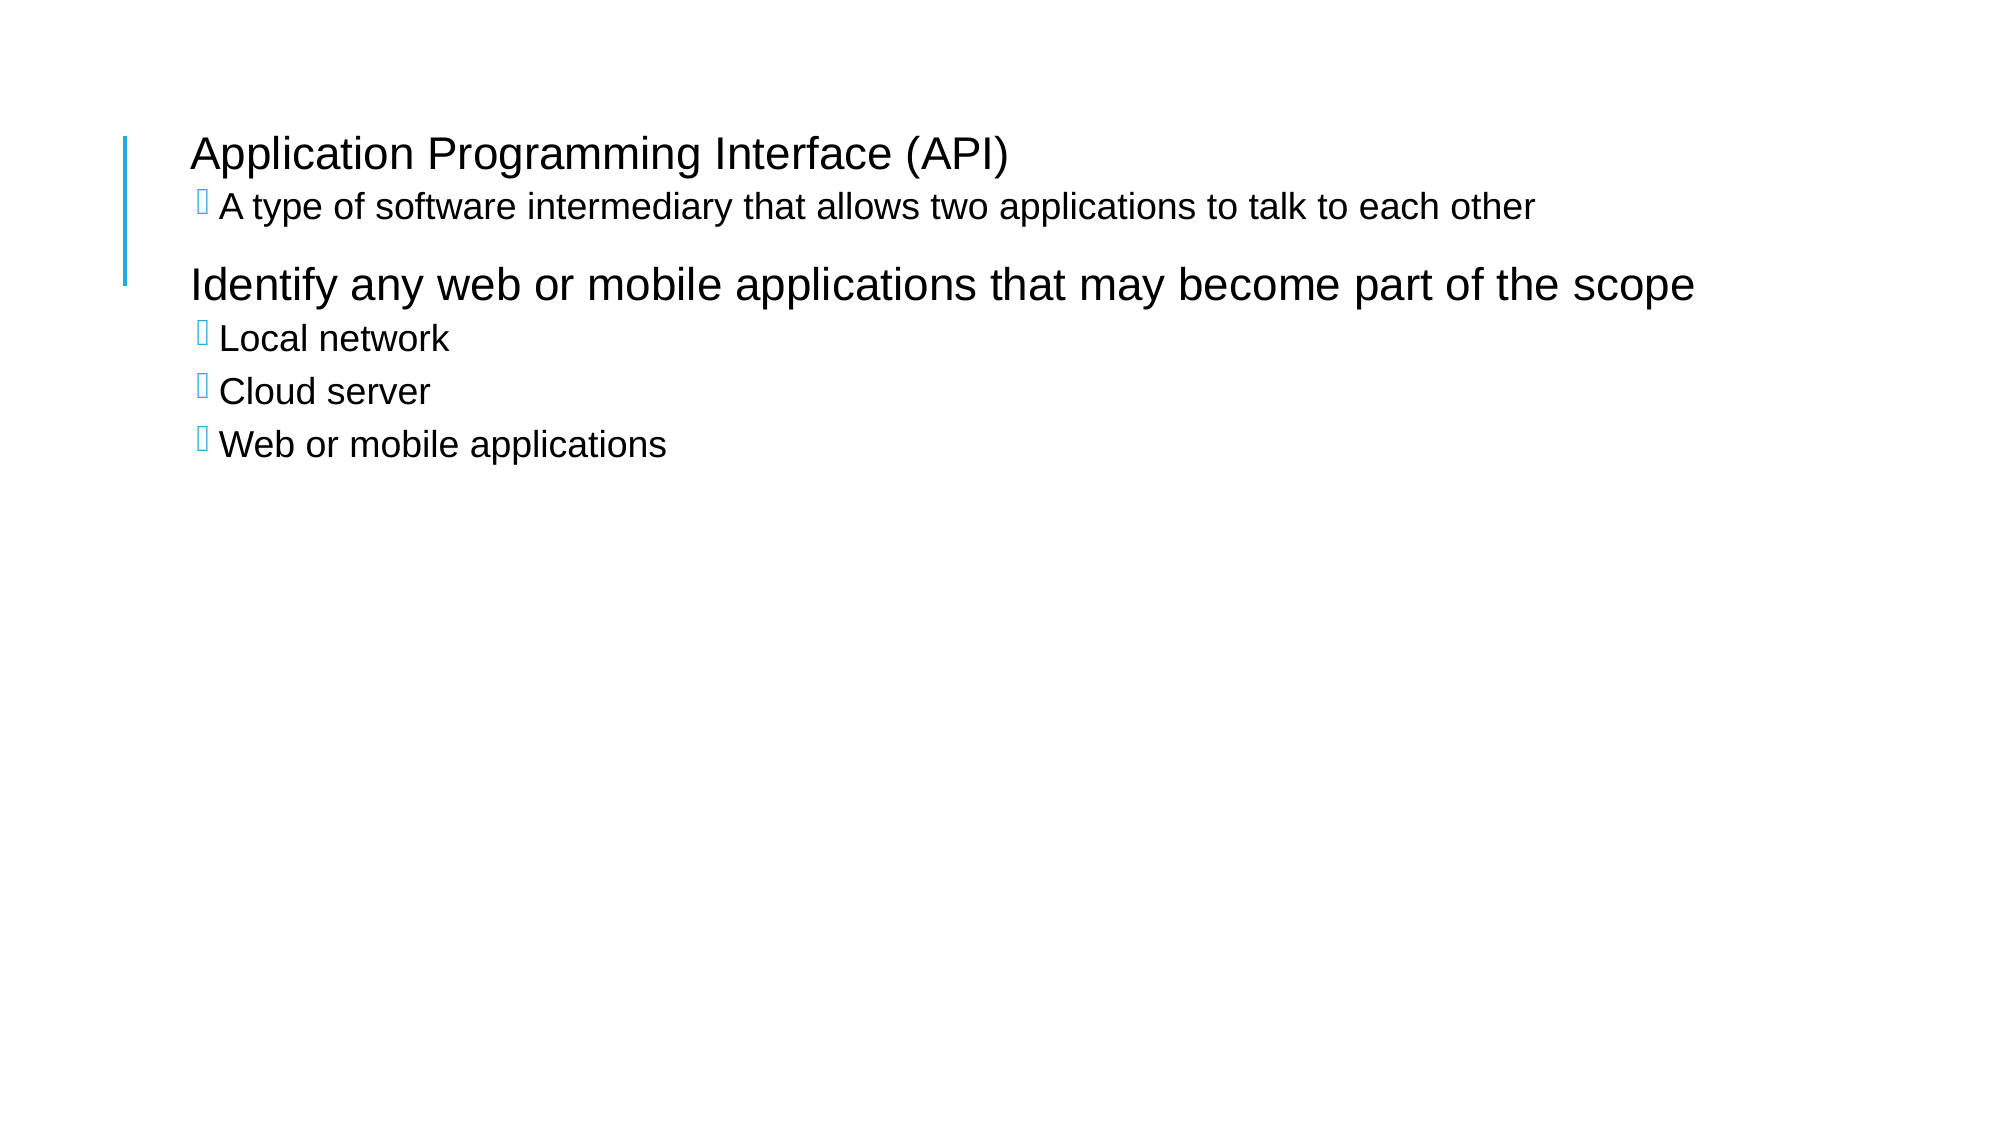

Application Programming Interface (API)
A type of software intermediary that allows two applications to talk to each other
Identify any web or mobile applications that may become part of the scope
Local network
Cloud server
Web or mobile applications